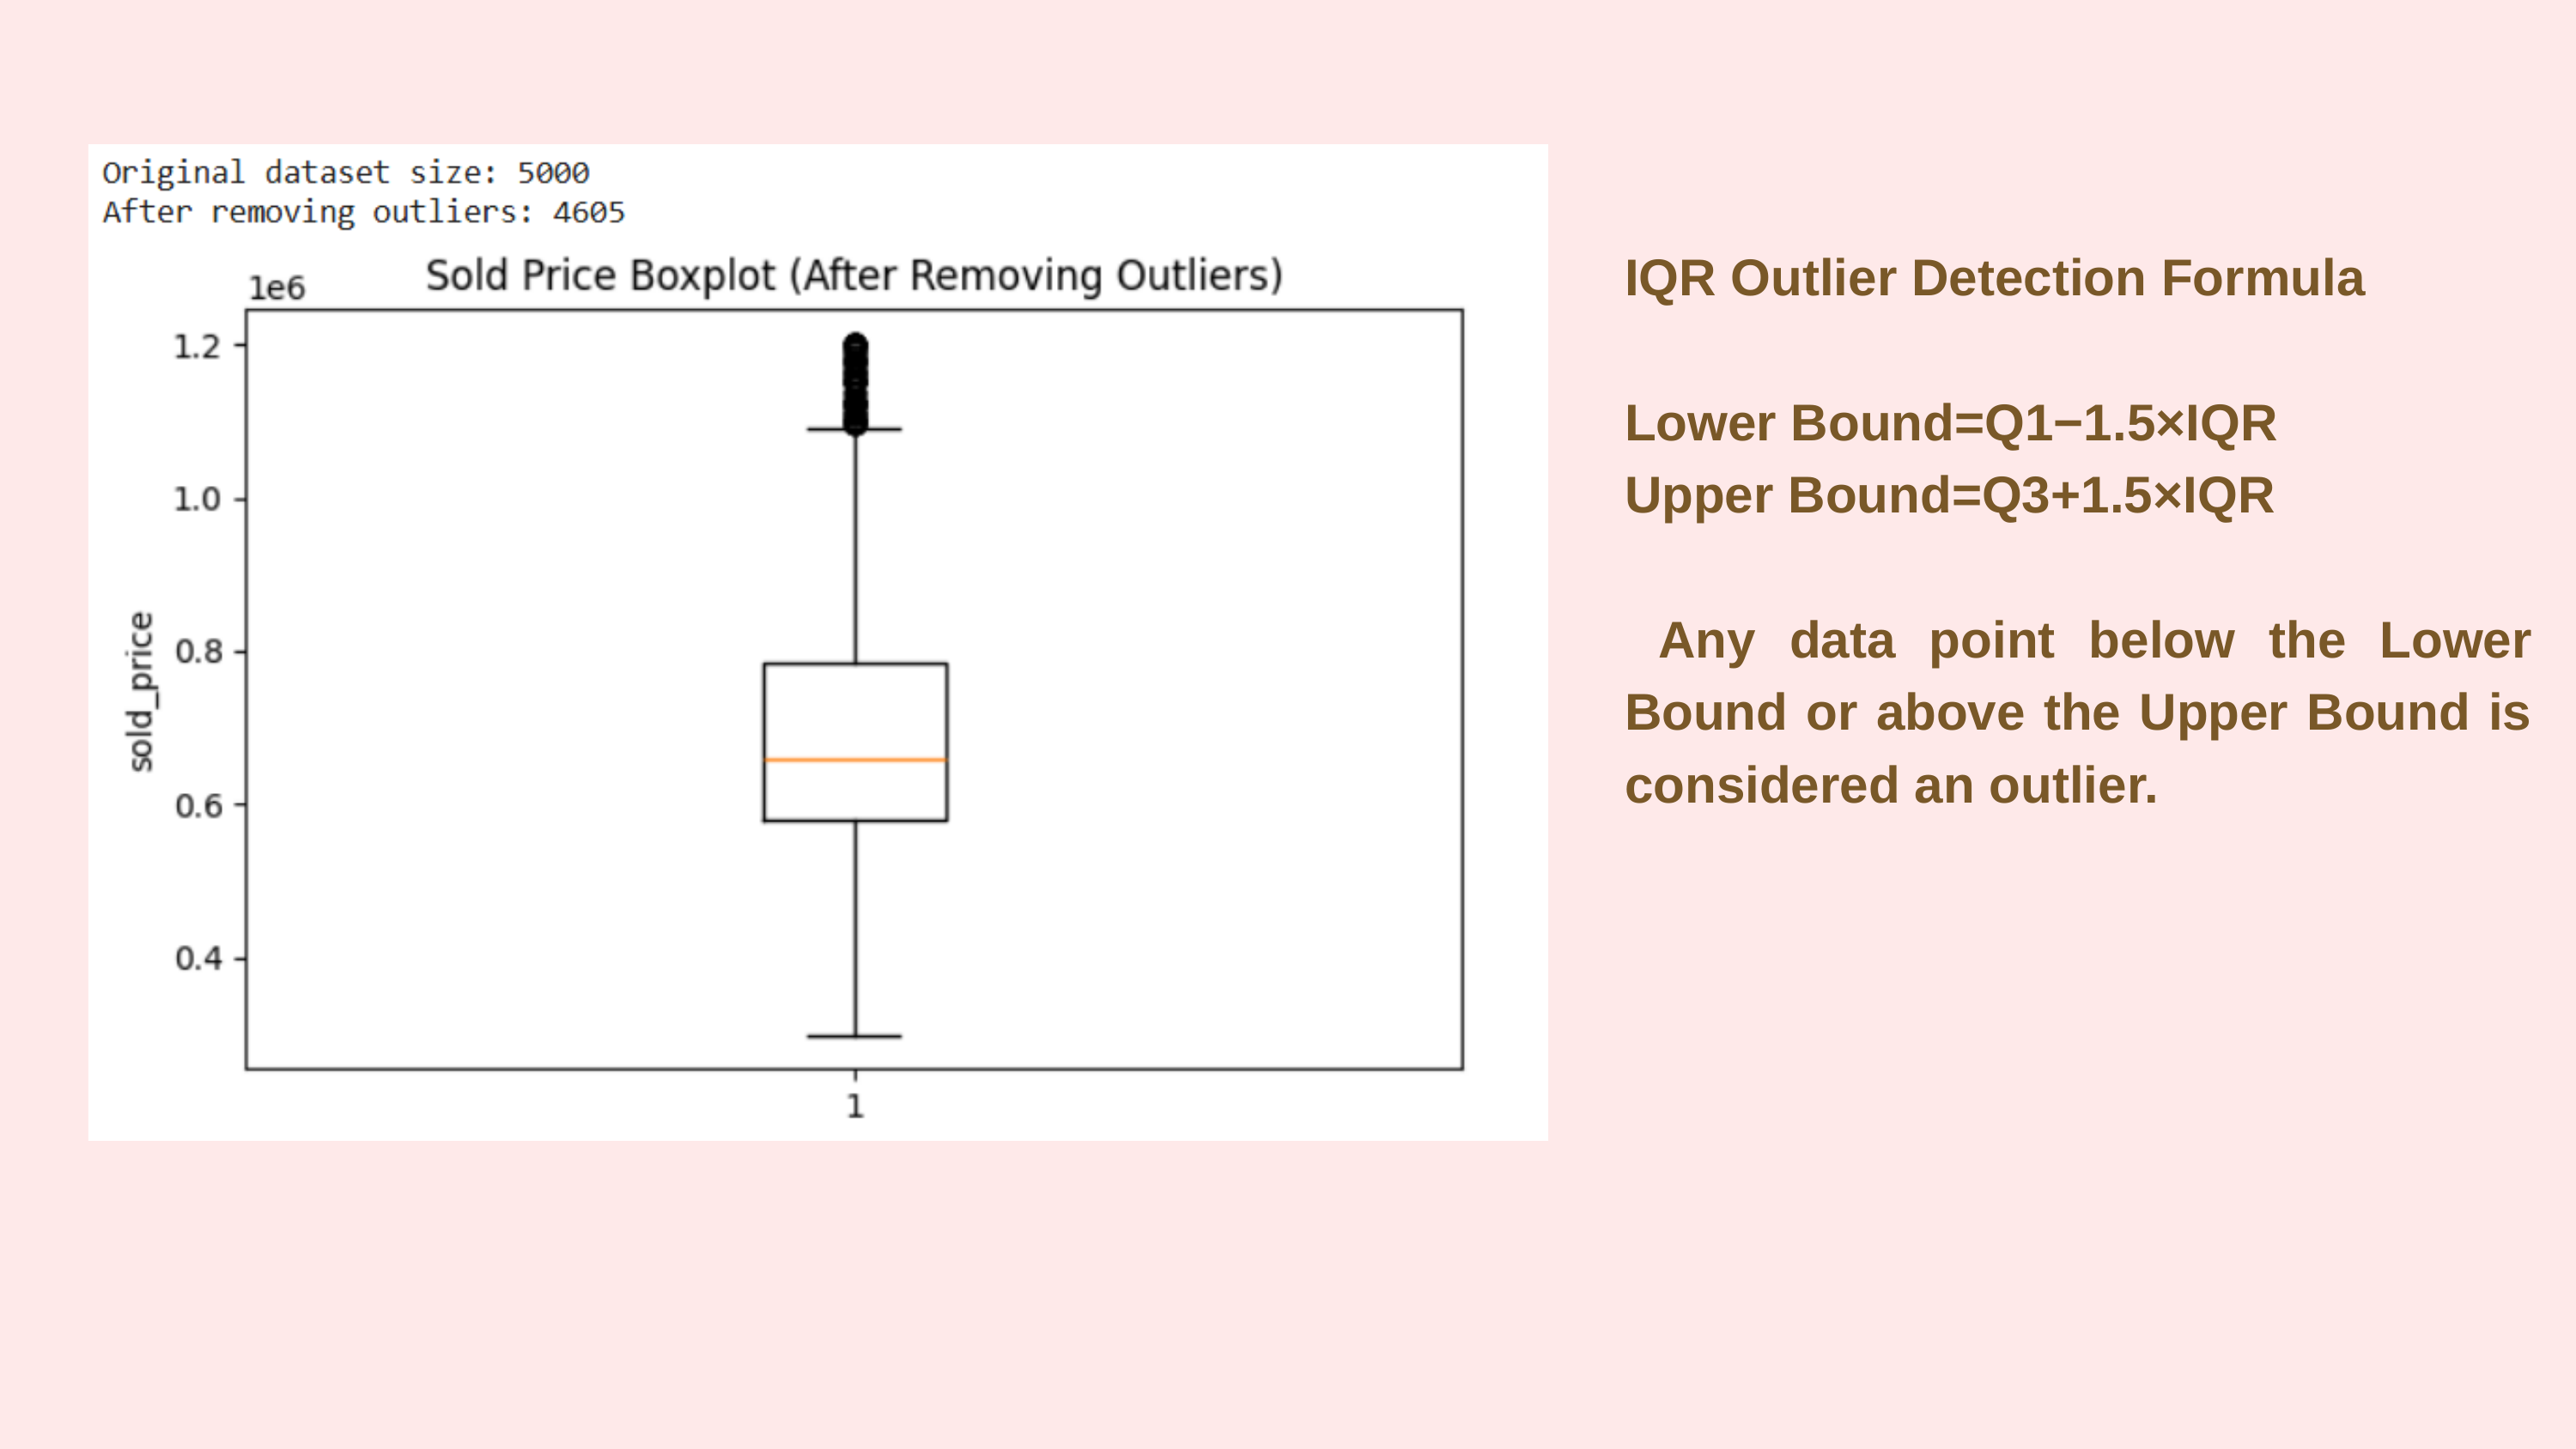

IQR Outlier Detection Formula

Lower Bound=Q1−1.5×IQR
Upper Bound=Q3+1.5×IQR

 Any data point below the Lower Bound or above the Upper Bound is considered an outlier.